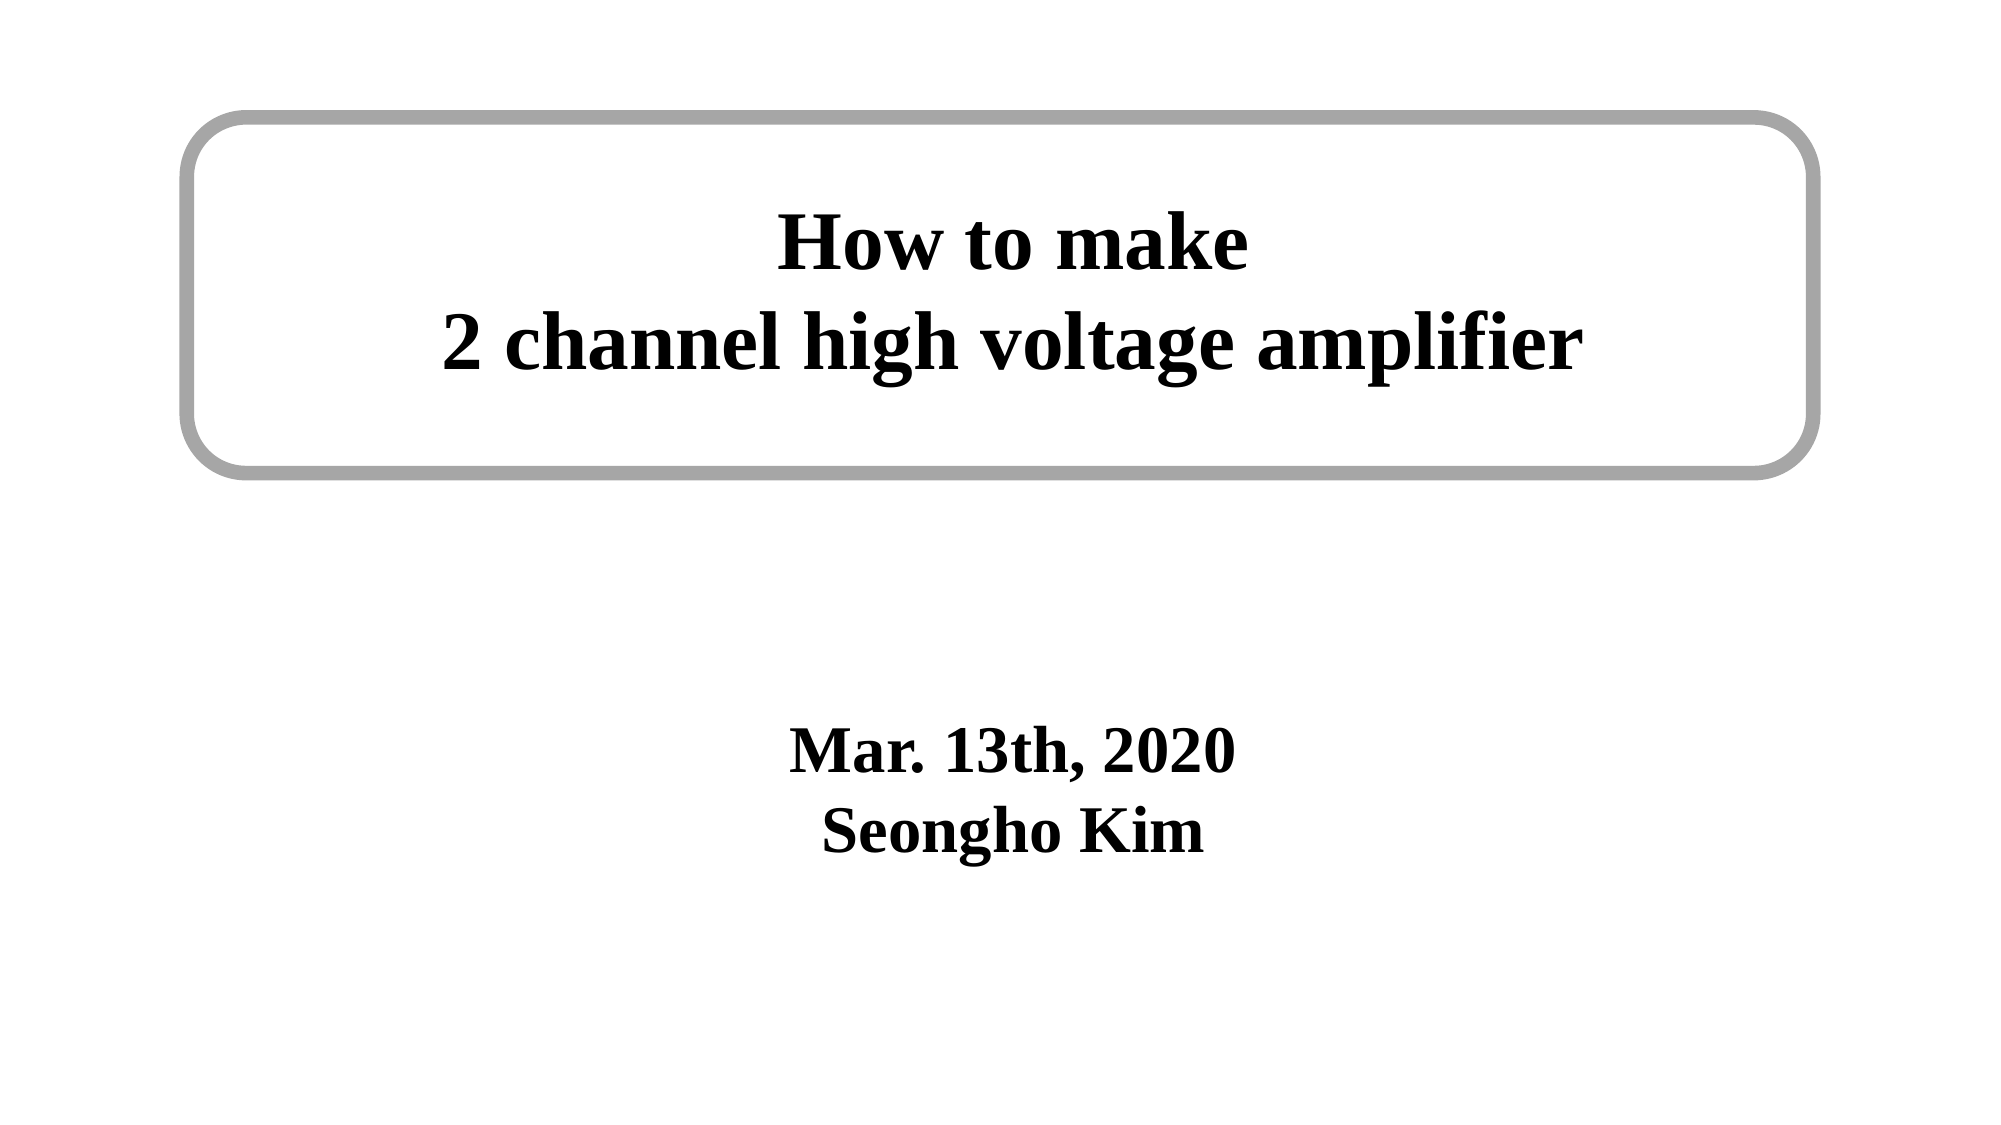

How to make
2 channel high voltage amplifier
Mar. 13th, 2020
Seongho Kim